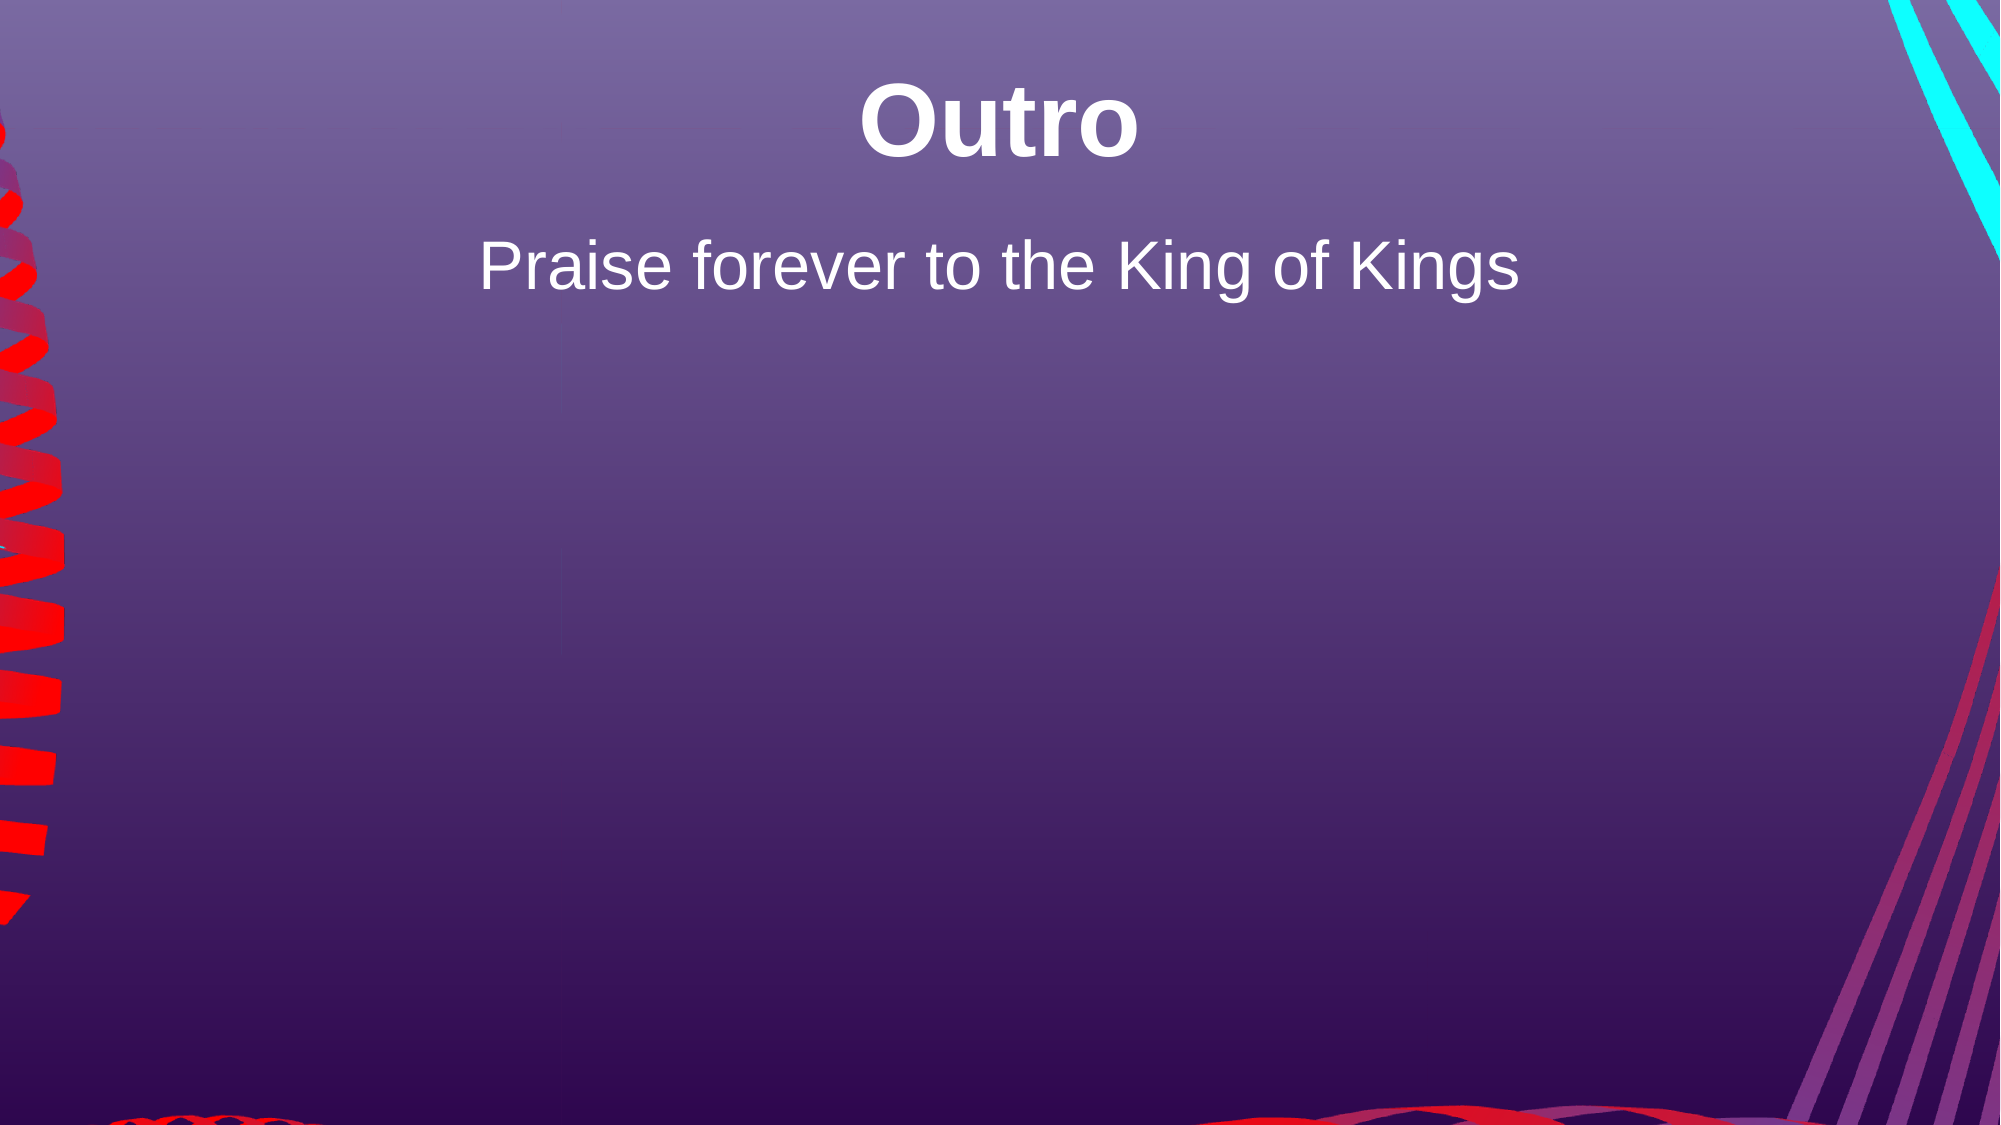

Outro
Praise forever to the King of Kings